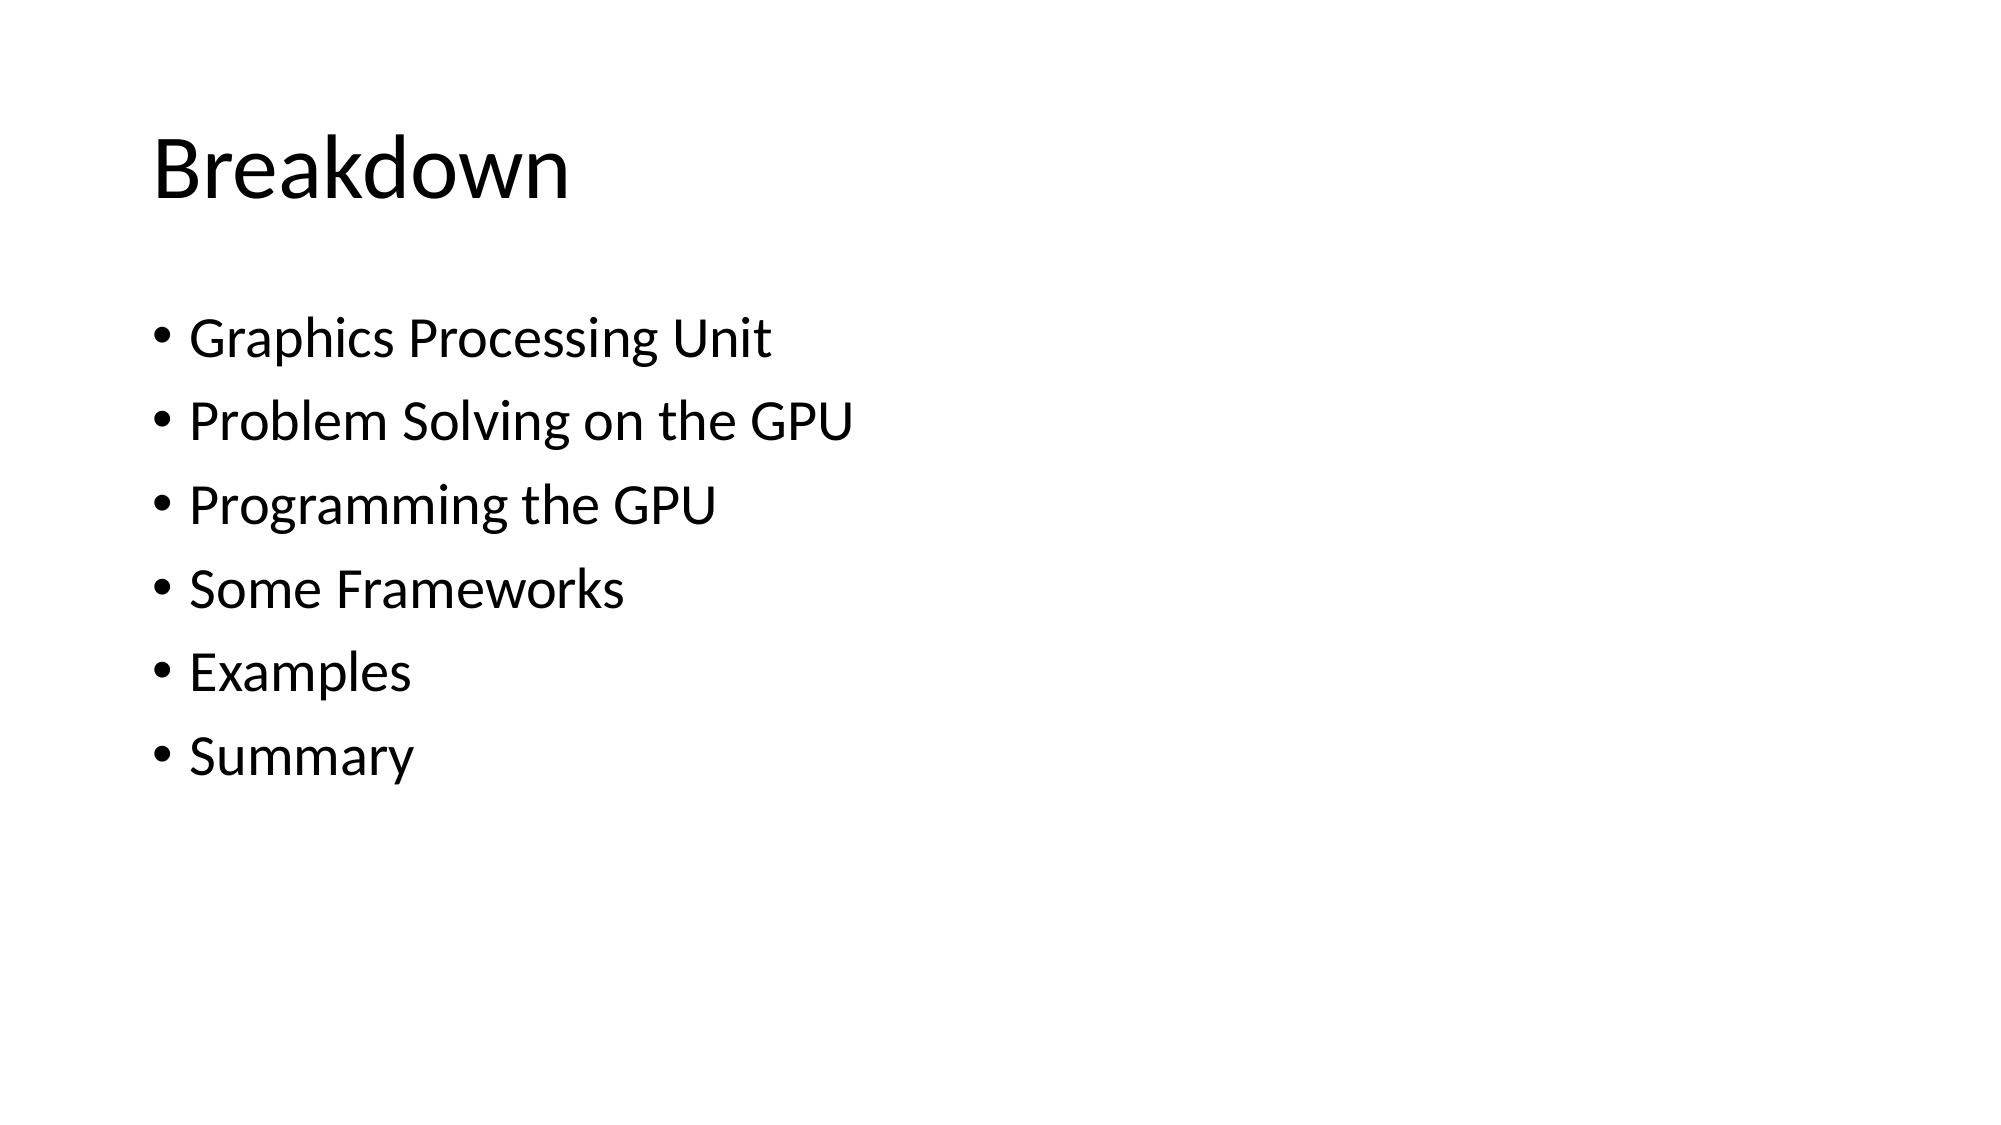

# Breakdown
Graphics Processing Unit
Problem Solving on the GPU
Programming the GPU
Some Frameworks
Examples
Summary